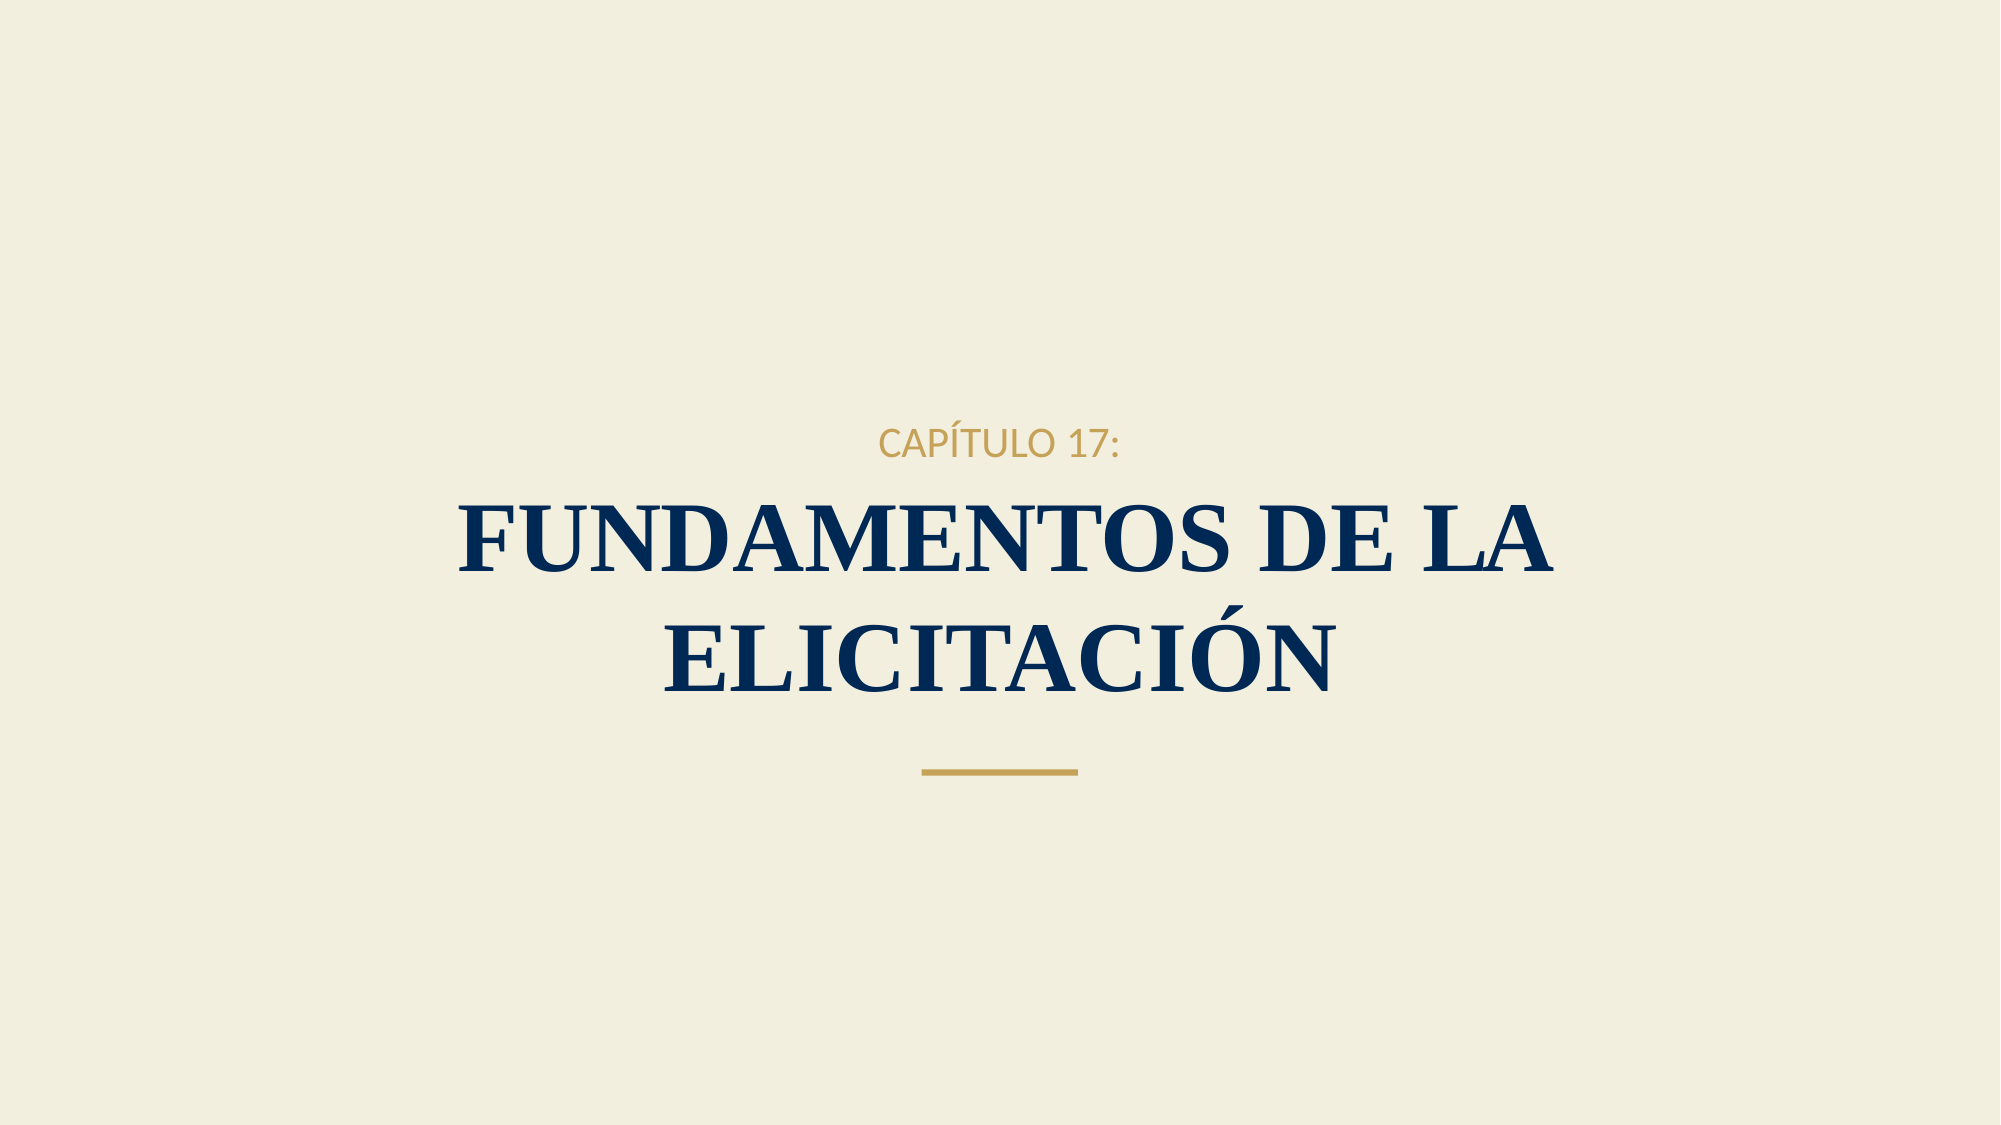

# CAPÍTULO 17:
FUNDAMENTOS DE LA ELICITACIÓN